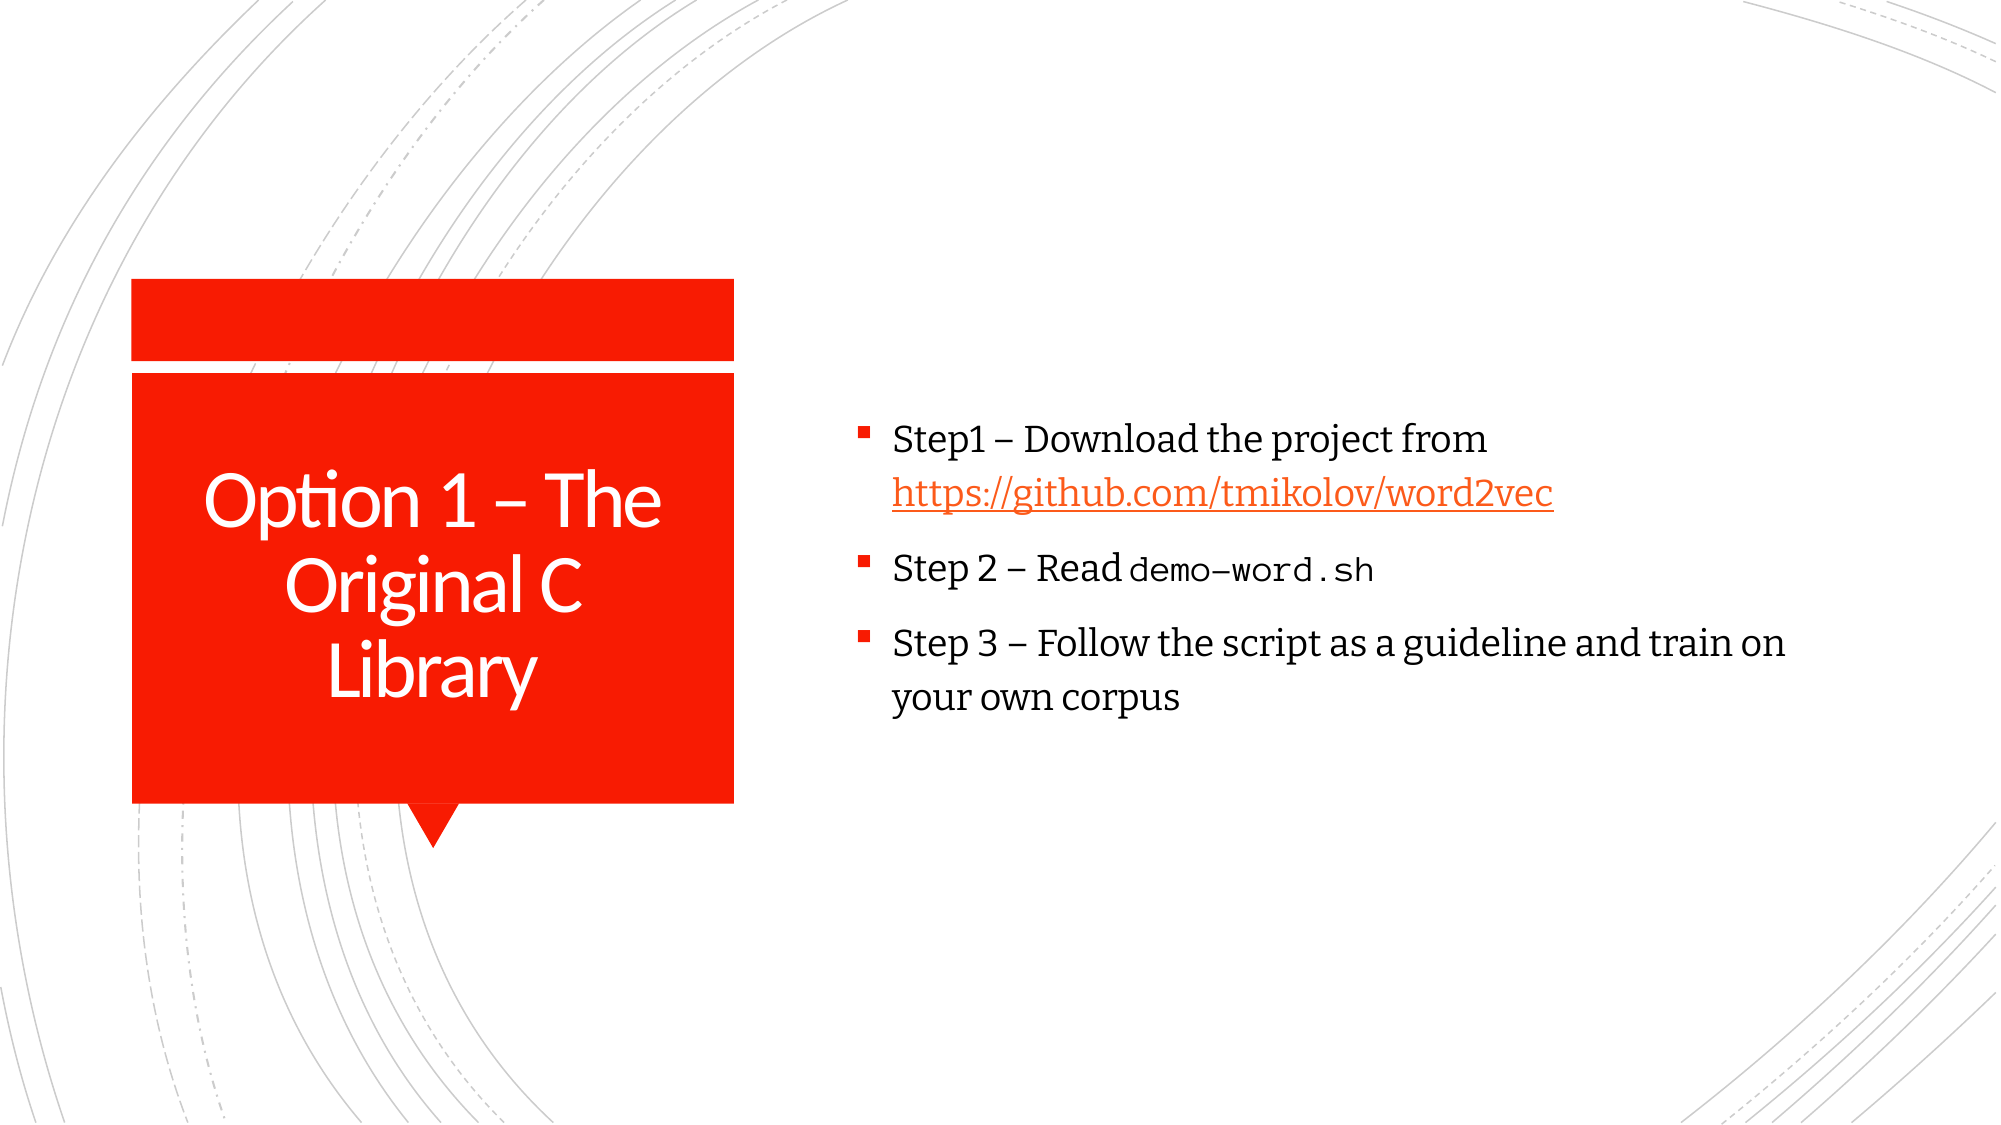

Step1 – Download the project from https://github.com/tmikolov/word2vec
Step 2 – Read demo-word.sh
Step 3 – Follow the script as a guideline and train on your own corpus
# Option 1 – The Original C Library